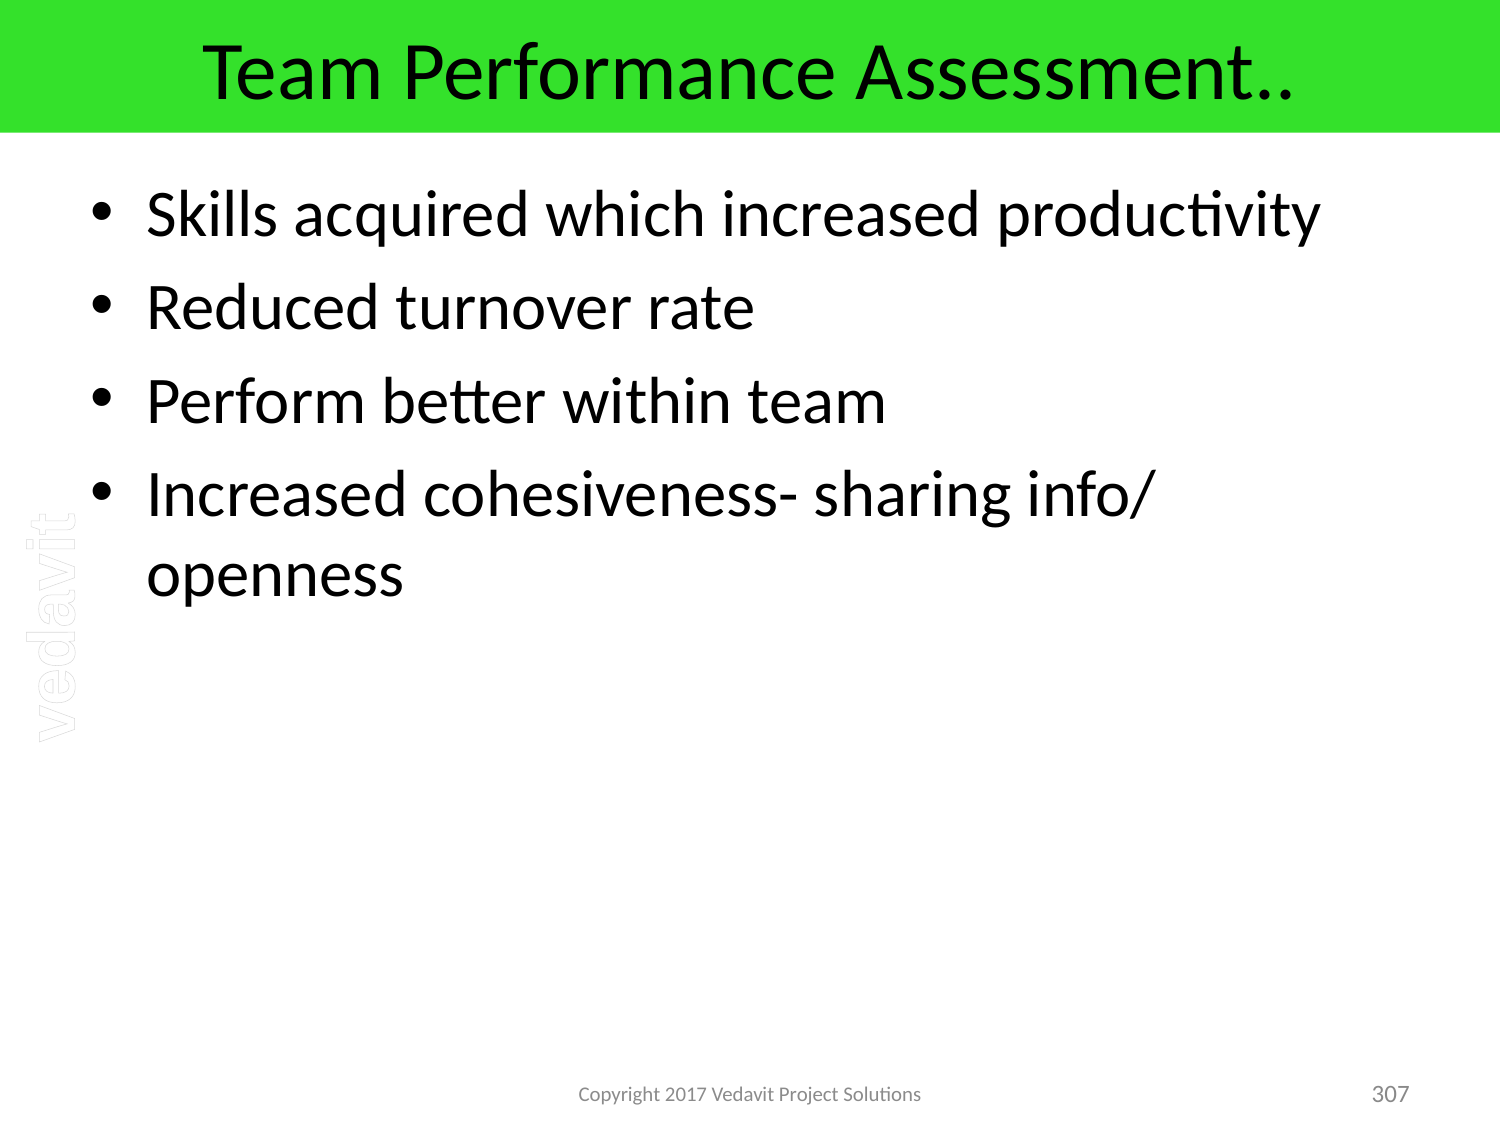

# Team Performance Assessment..
Skills acquired which increased productivity
Reduced turnover rate
Perform better within team
Increased cohesiveness- sharing info/ openness
Copyright 2017 Vedavit Project Solutions
307